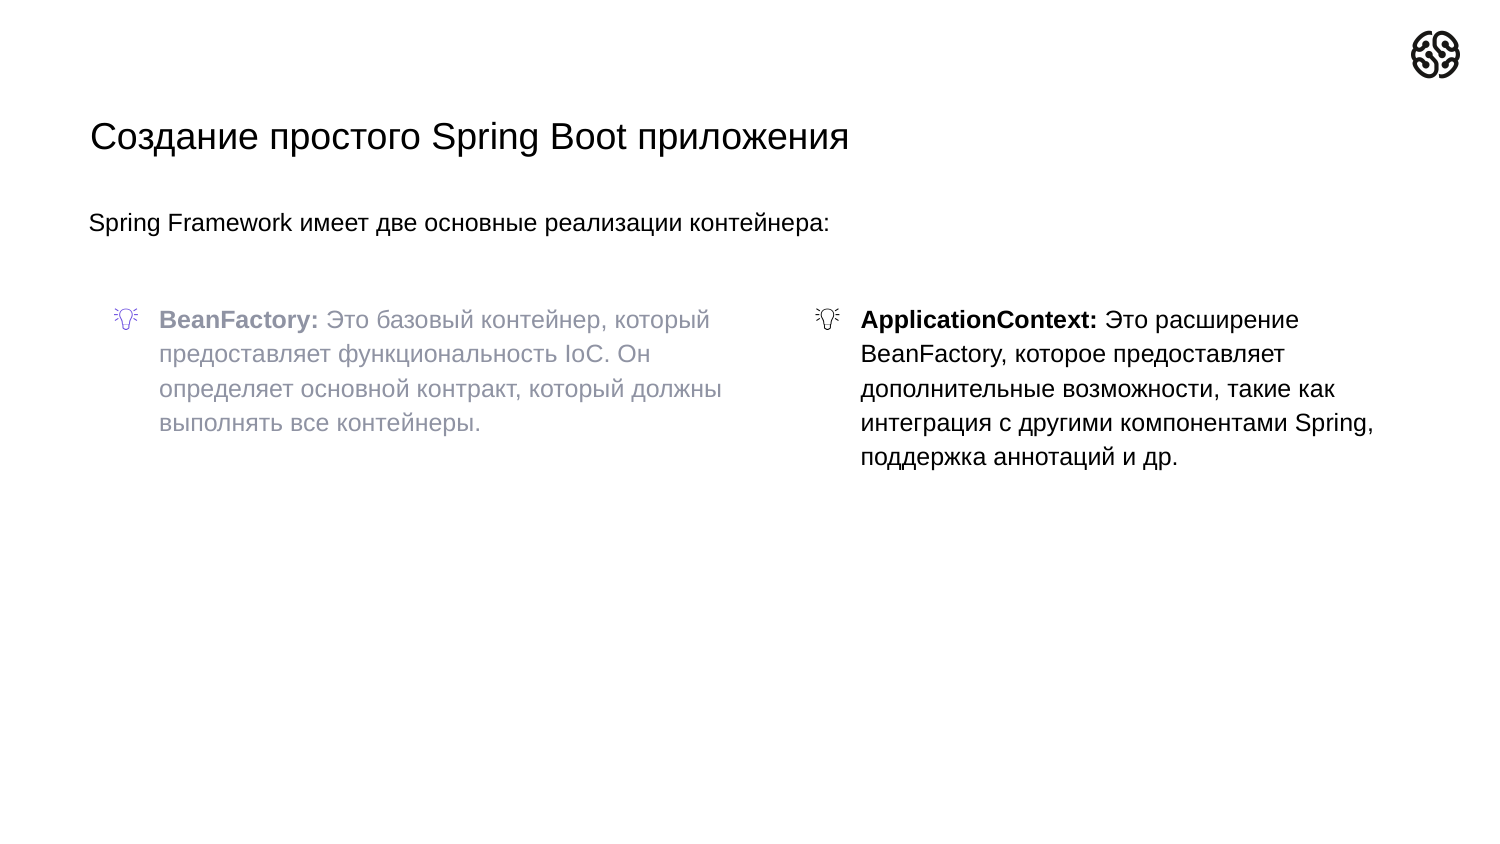

# Создание простого Spring Boot приложения

Spring Framework имеет две основные реализации контейнера:

BeanFactory: Это базовый контейнер, который предоставляет функциональность IoC. Он определяет основной контракт, который должны выполнять все контейнеры.
ApplicationContext: Это расширение BeanFactory, которое предоставляет дополнительные возможности, такие как интеграция с другими компонентами Spring, поддержка аннотаций и др.